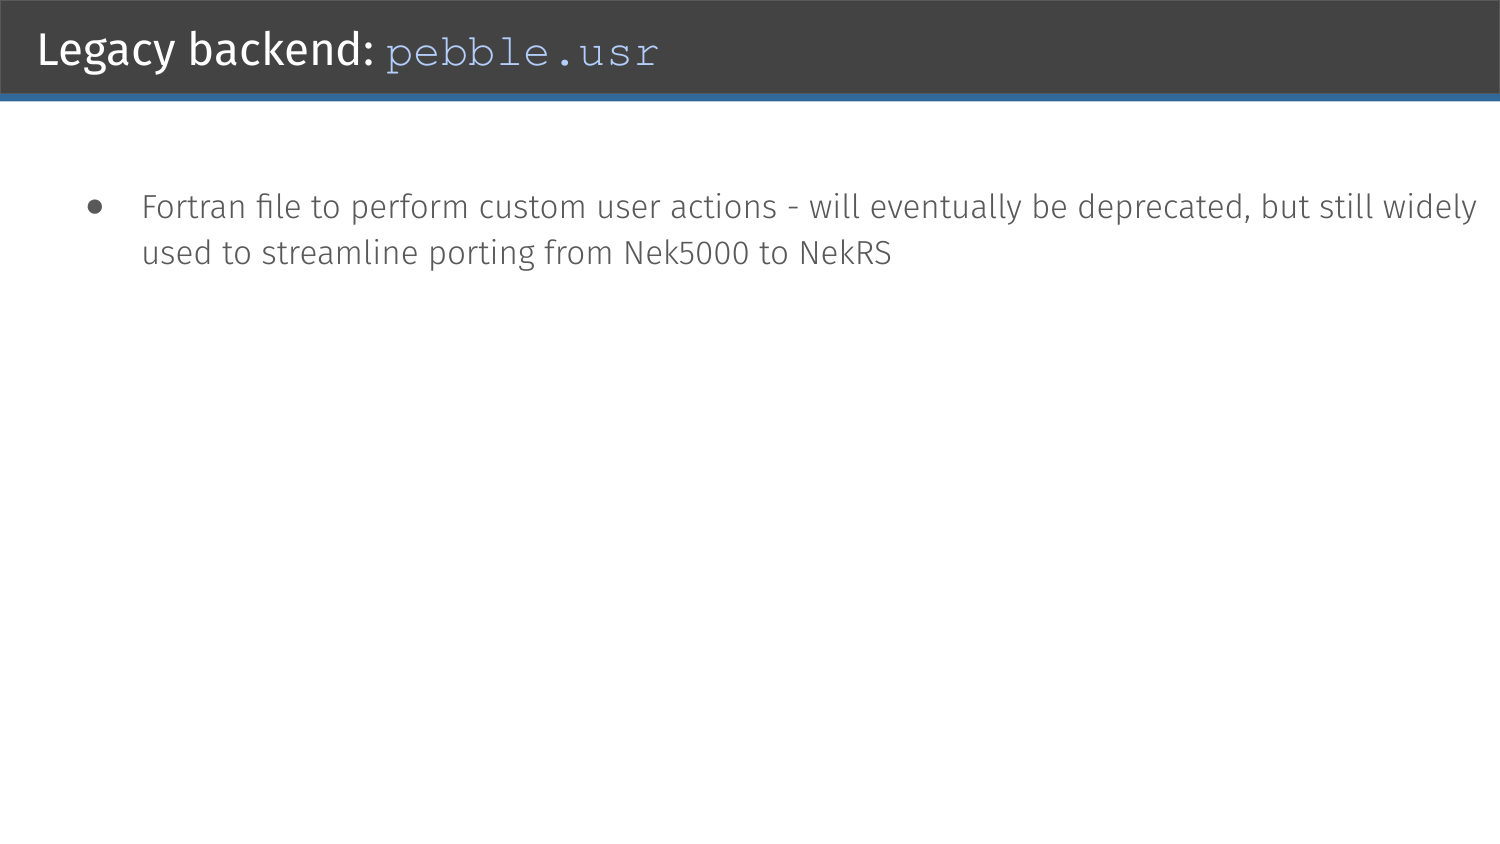

# Legacy backend: pebble.usr
Fortran file to perform custom user actions - will eventually be deprecated, but still widely used to streamline porting from Nek5000 to NekRS